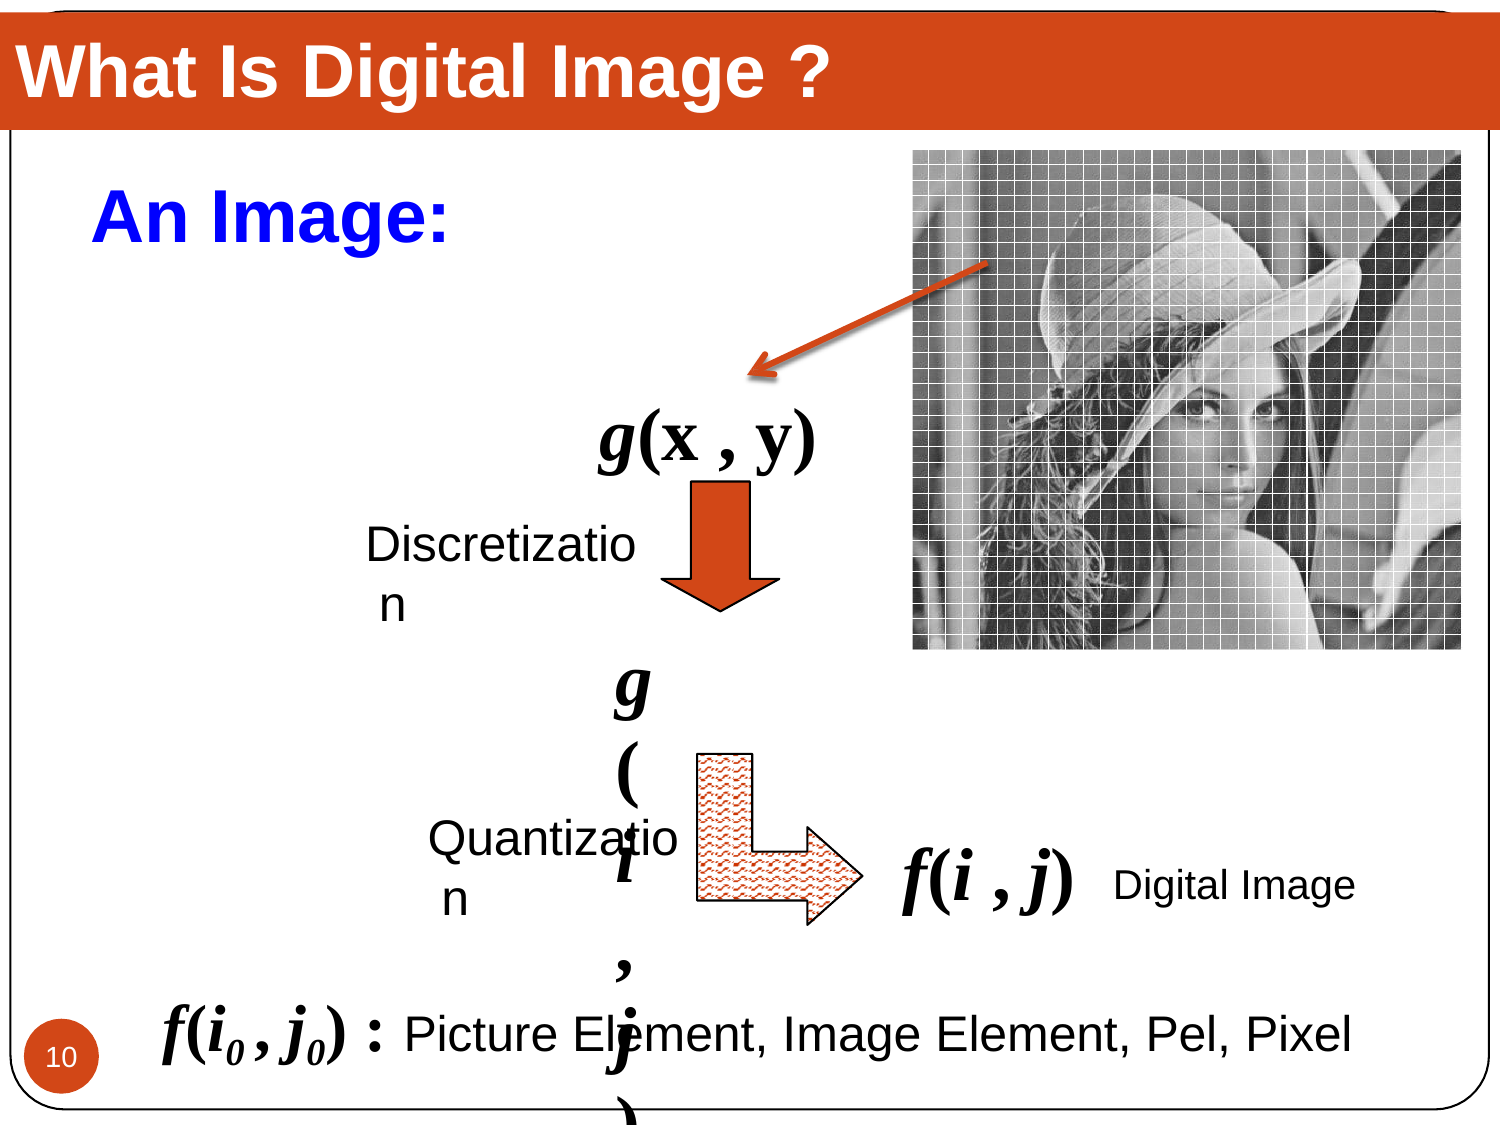

# What Is Digital Image ?

An Image:

g(x , y)
Discretizatio  n
g(i , j)

Quantizatio  n
f(i , j)
Digital Image
f(i0 , j0) : Picture Element, Image Element, Pel, Pixel

10